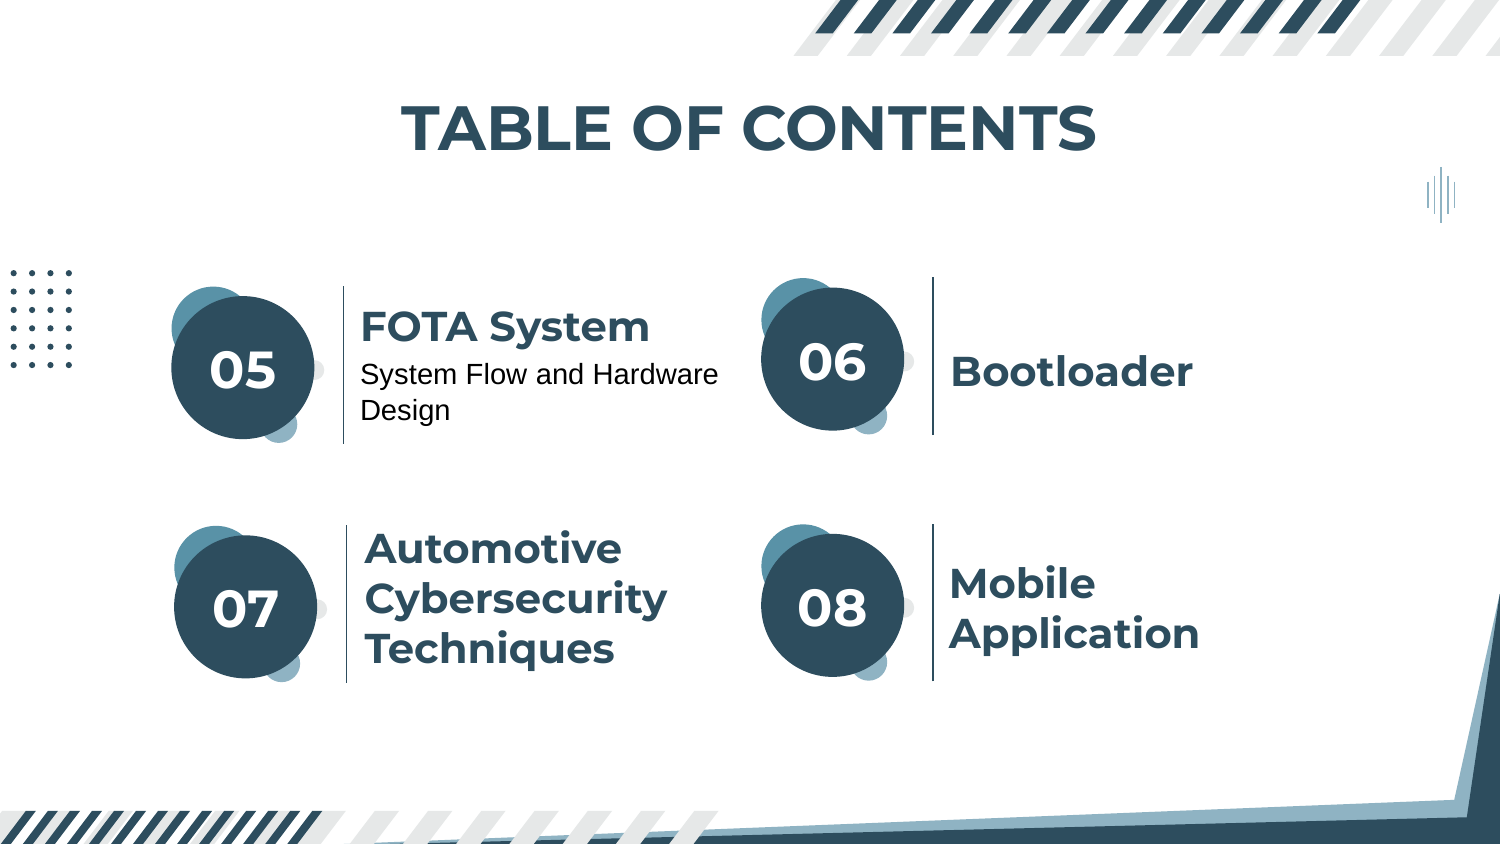

TABLE OF CONTENTS
FOTA System

05
System Flow and Hardware Design

Bootloader
06

Mobile Application
08
# 07
Automotive Cybersecurity Techniques